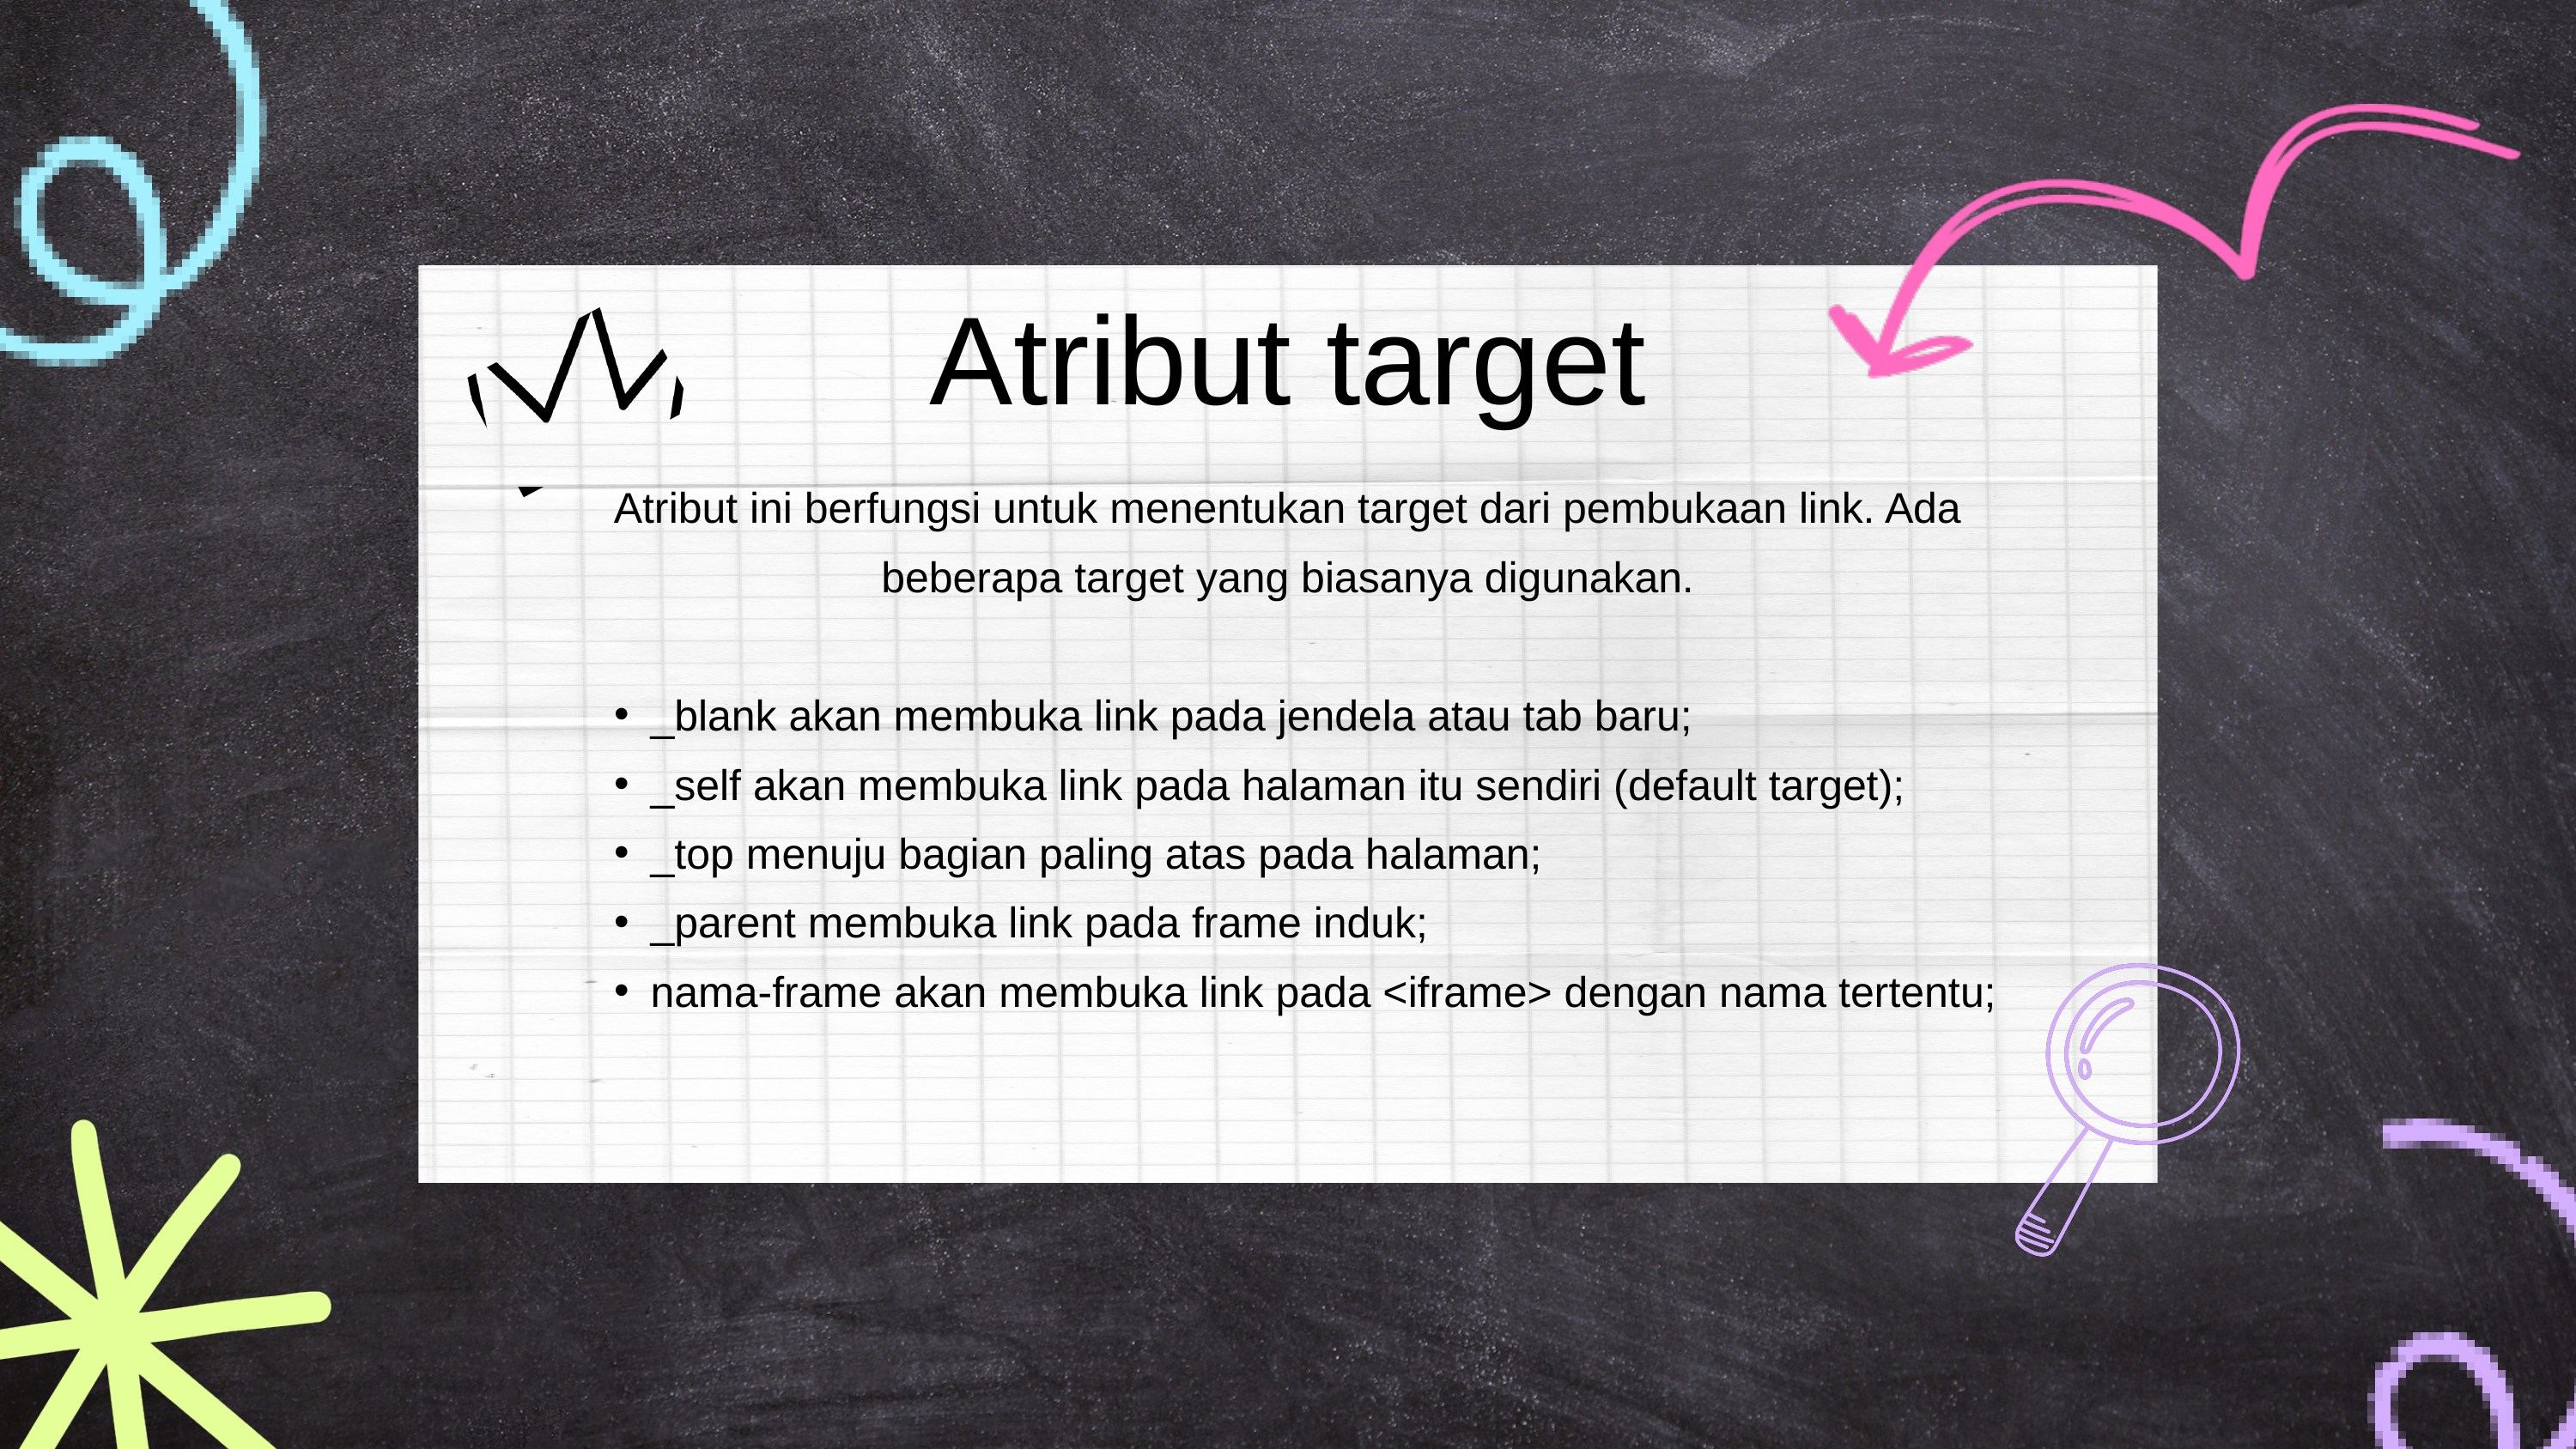

Atribut target

Atribut ini berfungsi untuk menentukan target dari pembukaan link. Ada beberapa target yang biasanya digunakan.

_blank akan membuka link pada jendela atau tab baru;
_self akan membuka link pada halaman itu sendiri (default target);
_top menuju bagian paling atas pada halaman;
_parent membuka link pada frame induk;
nama-frame akan membuka link pada <iframe> dengan nama tertentu;